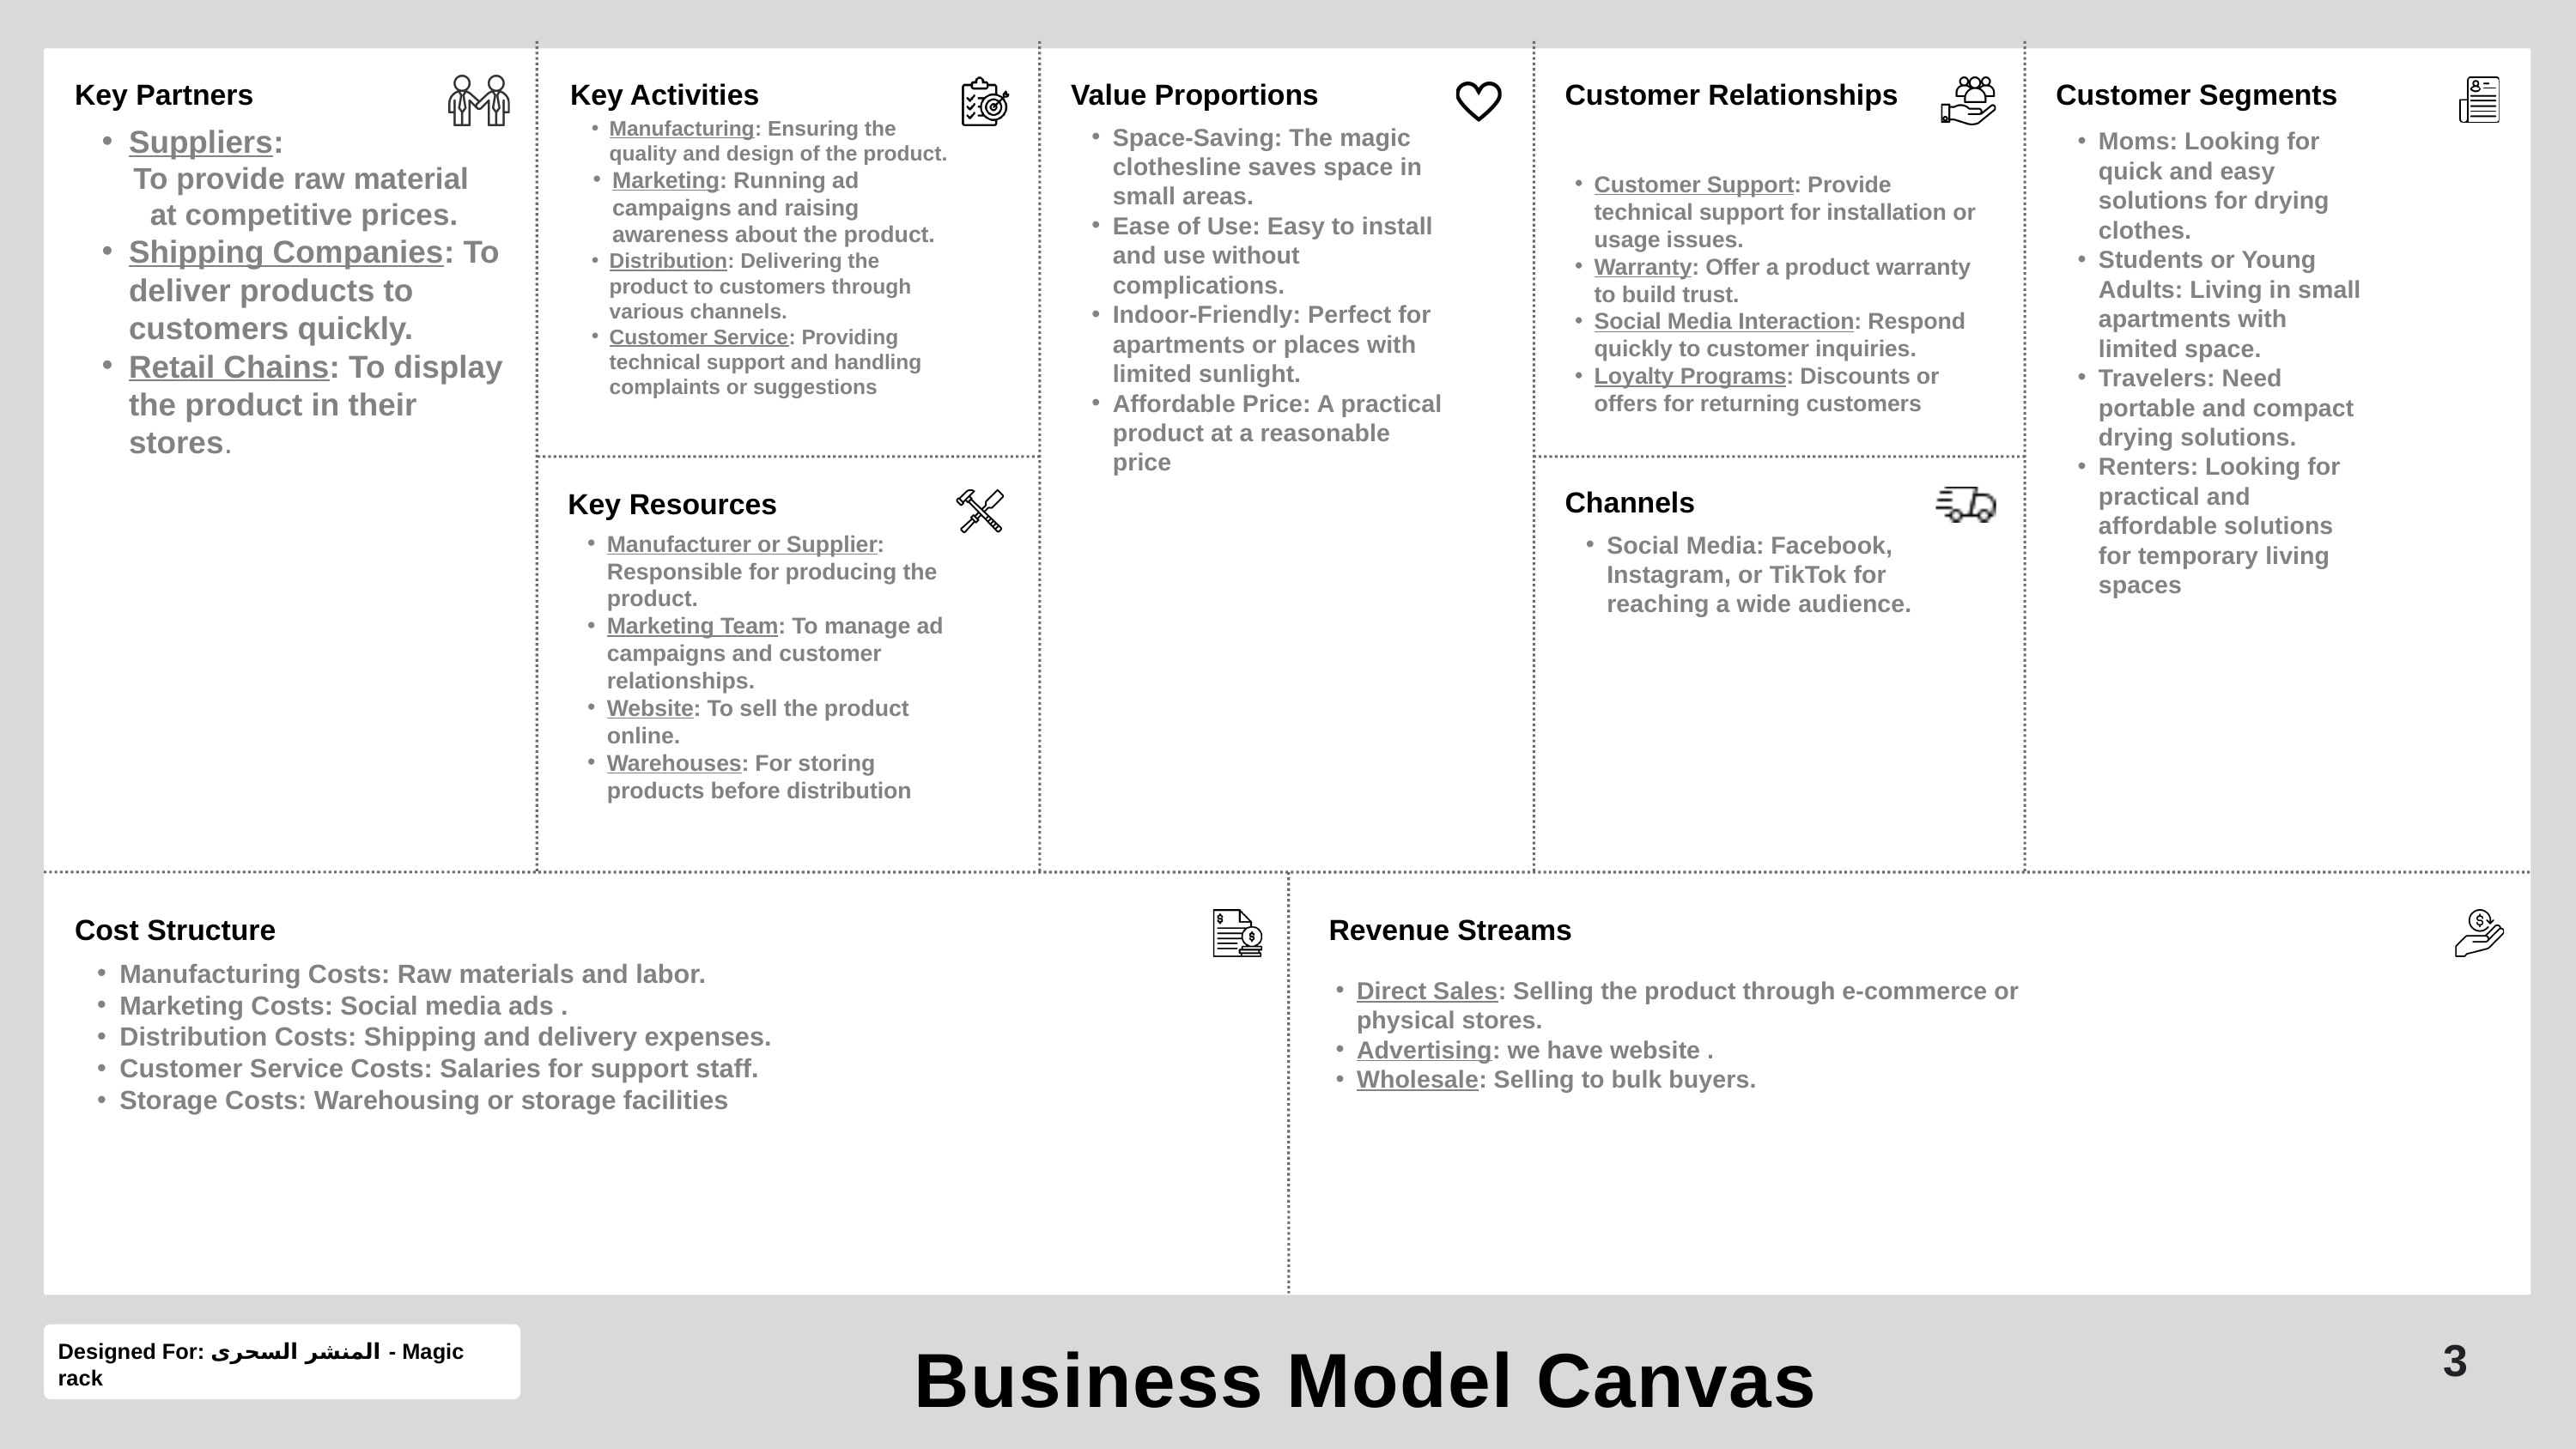

Key Partners
Key Activities
Value Proportions
Customer Segments
Customer Relationships

Manufacturing: Ensuring the quality and design of the product.
Marketing: Running ad campaigns and raising awareness about the product.
Distribution: Delivering the product to customers through various channels.
Customer Service: Providing technical support and handling complaints or suggestions

Suppliers:
       To provide raw material
         at competitive prices.
Shipping Companies: To deliver products to customers quickly.
Retail Chains: To display the product in their stores.

Space-Saving: The magic clothesline saves space in small areas.
Ease of Use: Easy to install and use without complications.
Indoor-Friendly: Perfect for apartments or places with limited sunlight.
Affordable Price: A practical product at a reasonable price

Moms: Looking for quick and easy solutions for drying clothes.
Students or Young Adults: Living in small apartments with limited space.
Travelers: Need portable and compact drying solutions.
Renters: Looking for practical and affordable solutions for temporary living spaces

Customer Support: Provide technical support for installation or usage issues.
Warranty: Offer a product warranty to build trust.
Social Media Interaction: Respond quickly to customer inquiries.
Loyalty Programs: Discounts or offers for returning customers

Channels
Key Resources

Social Media: Facebook, Instagram, or TikTok for reaching a wide audience.

Manufacturer or Supplier: Responsible for producing the product.
Marketing Team: To manage ad campaigns and customer relationships.
Website: To sell the product online.
Warehouses: For storing products before distribution

Cost Structure
Revenue Streams

Manufacturing Costs: Raw materials and labor.
Marketing Costs: Social media ads .
Distribution Costs: Shipping and delivery expenses.
Customer Service Costs: Salaries for support staff.
Storage Costs: Warehousing or storage facilities

Direct Sales: Selling the product through e-commerce or physical stores.
Advertising: we have website .
Wholesale: Selling to bulk buyers.

3

Business Model Canvas
Designed For: المنشر السحرى - Magic rack